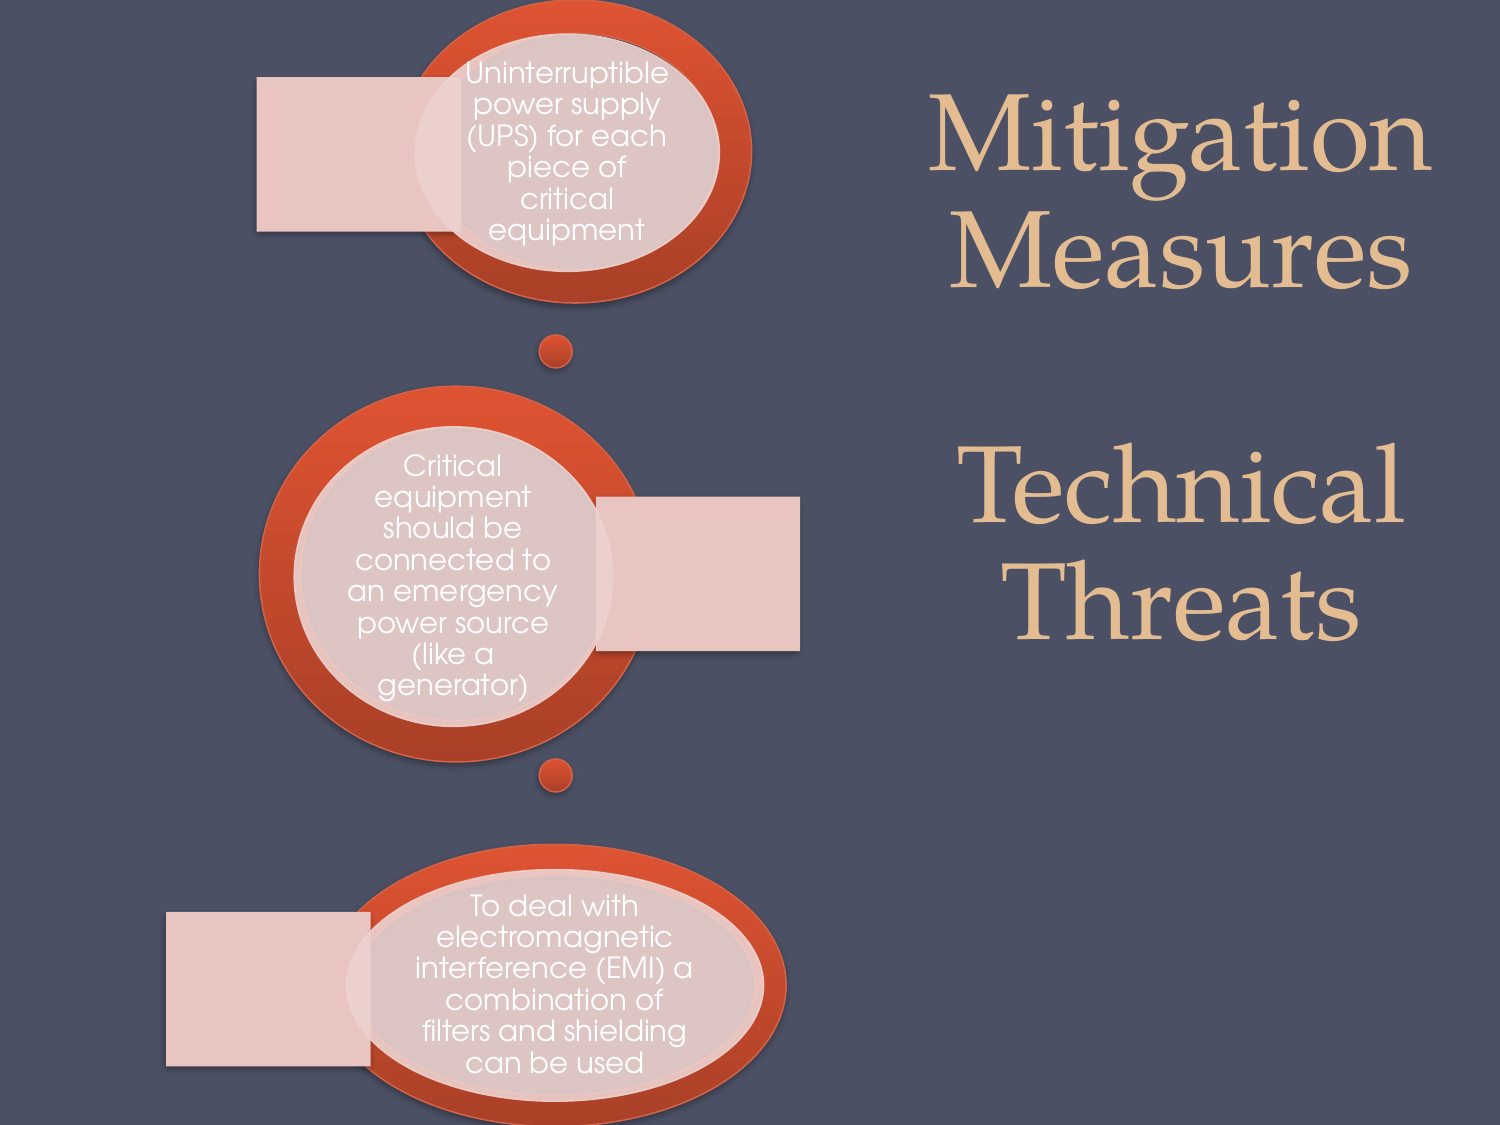

Uninterruptible power supply (UPS) for each piece of critical equipment
Critical equipment should be connected to an emergency power source (like a generator)
To deal with electromagnetic interference (EMI) a combination of filters and shielding can be used
# Mitigation Measures Technical Threats